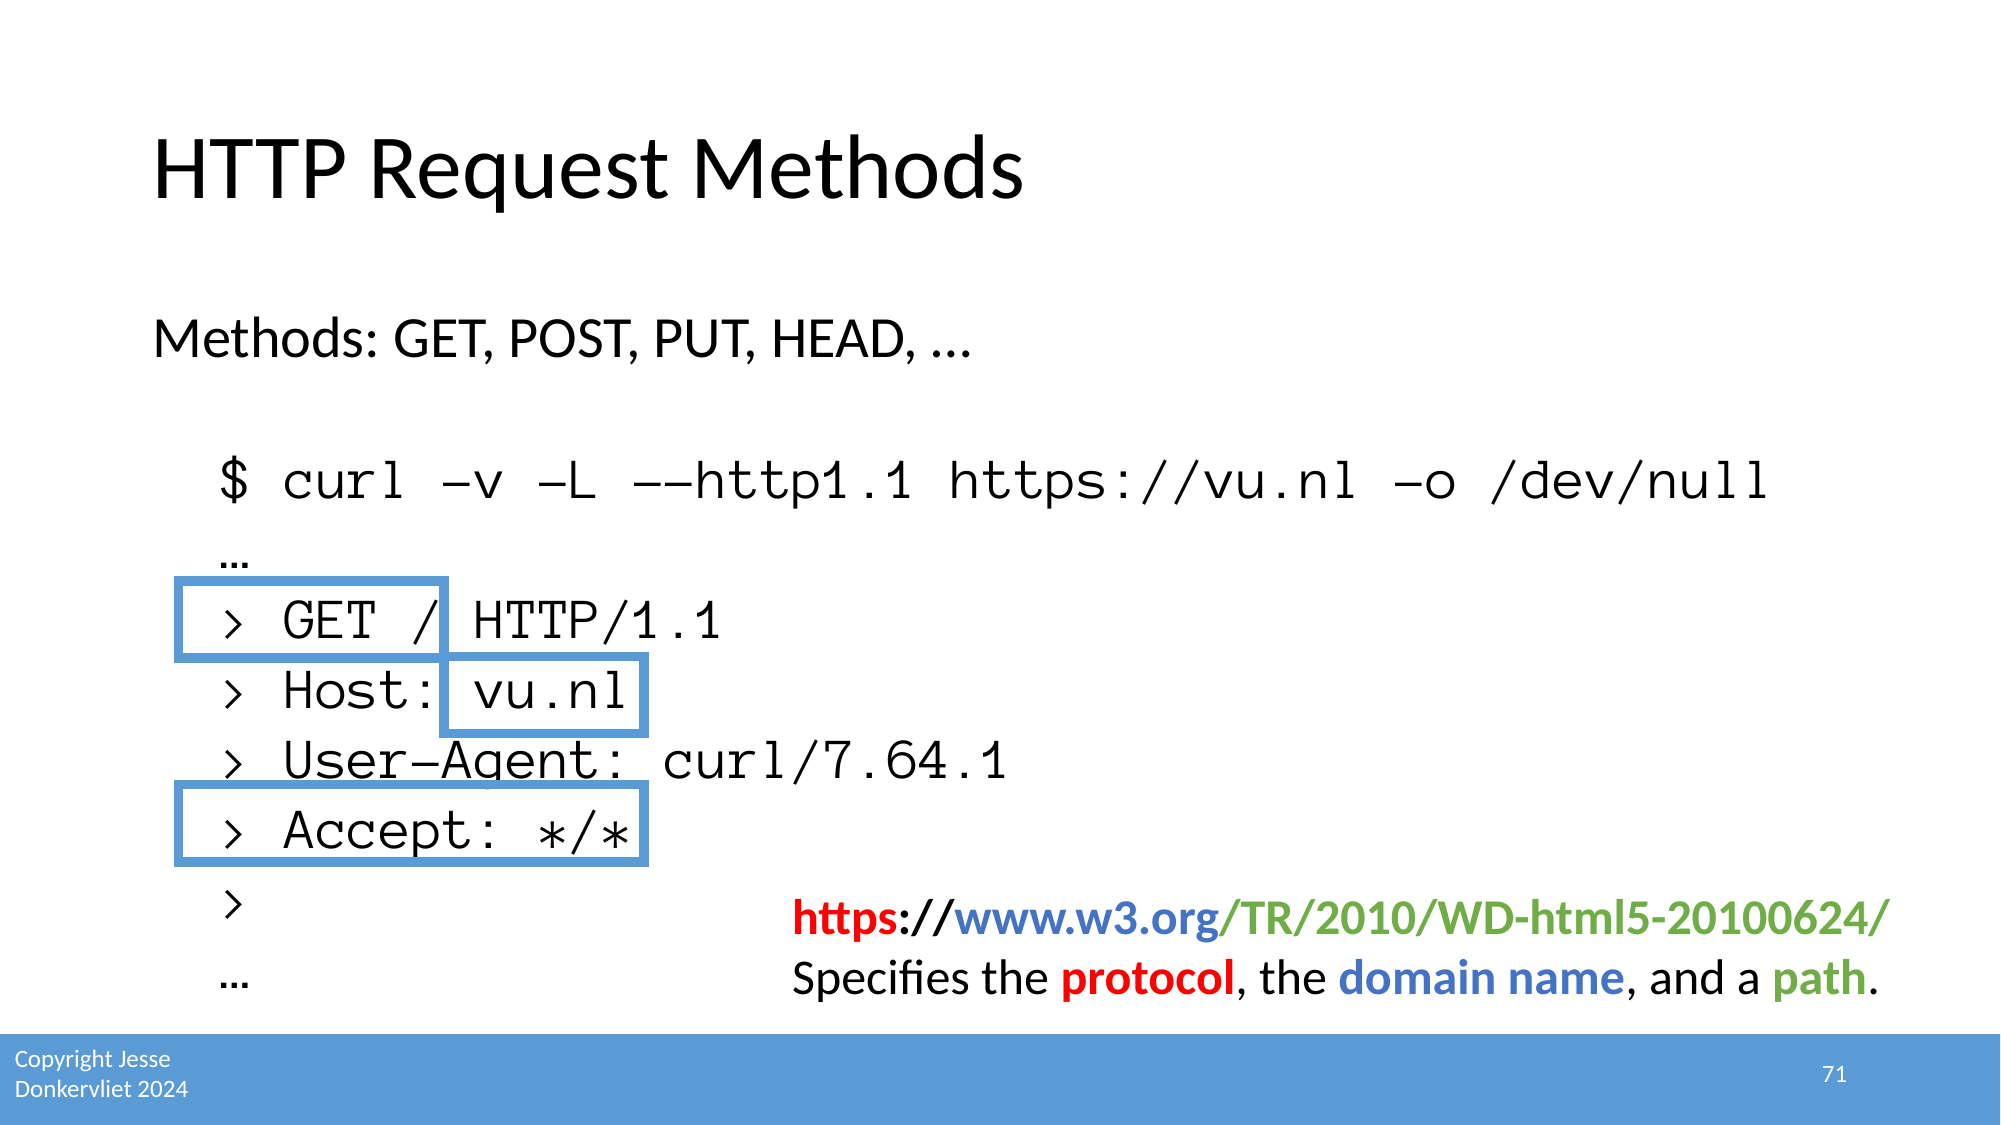

# HTTP Request Methods
Methods: GET, POST, PUT, HEAD, …
$ curl -v -L --http1.1 https://vu.nl -o /dev/null
…
> GET / HTTP/1.1
> Host: vu.nl
> User-Agent: curl/7.64.1
> Accept: */*
>
…

https://www.w3.org/TR/2010/WD-html5-20100624/
Specifies the protocol, the domain name, and a path.

71